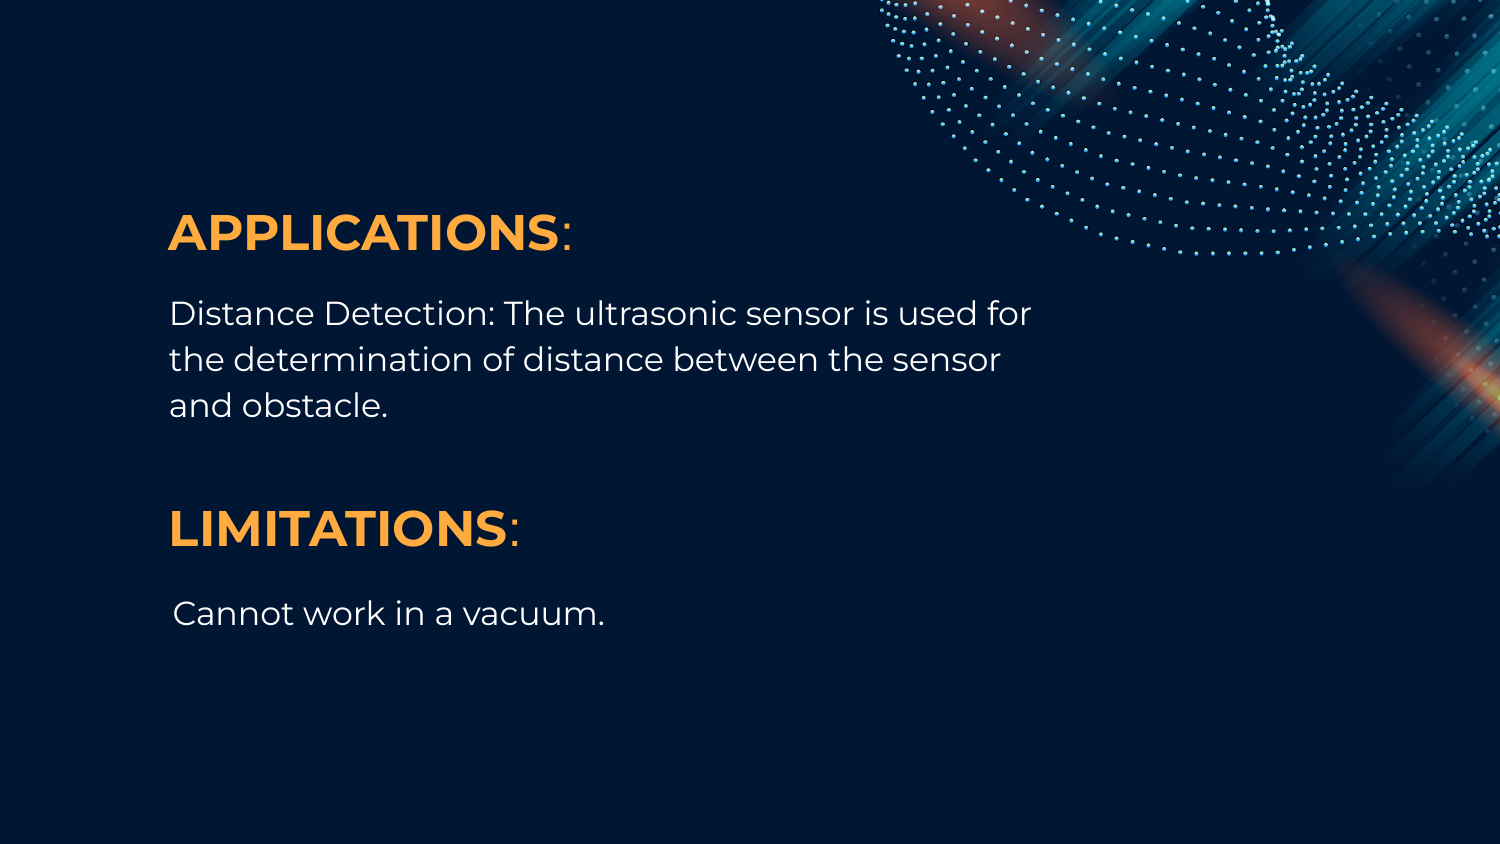

APPLICATIONS:
# Distance Detection: The ultrasonic sensor is used for the determination of distance between the sensor and obstacle.
LIMITATIONS:
 Cannot work in a vacuum.